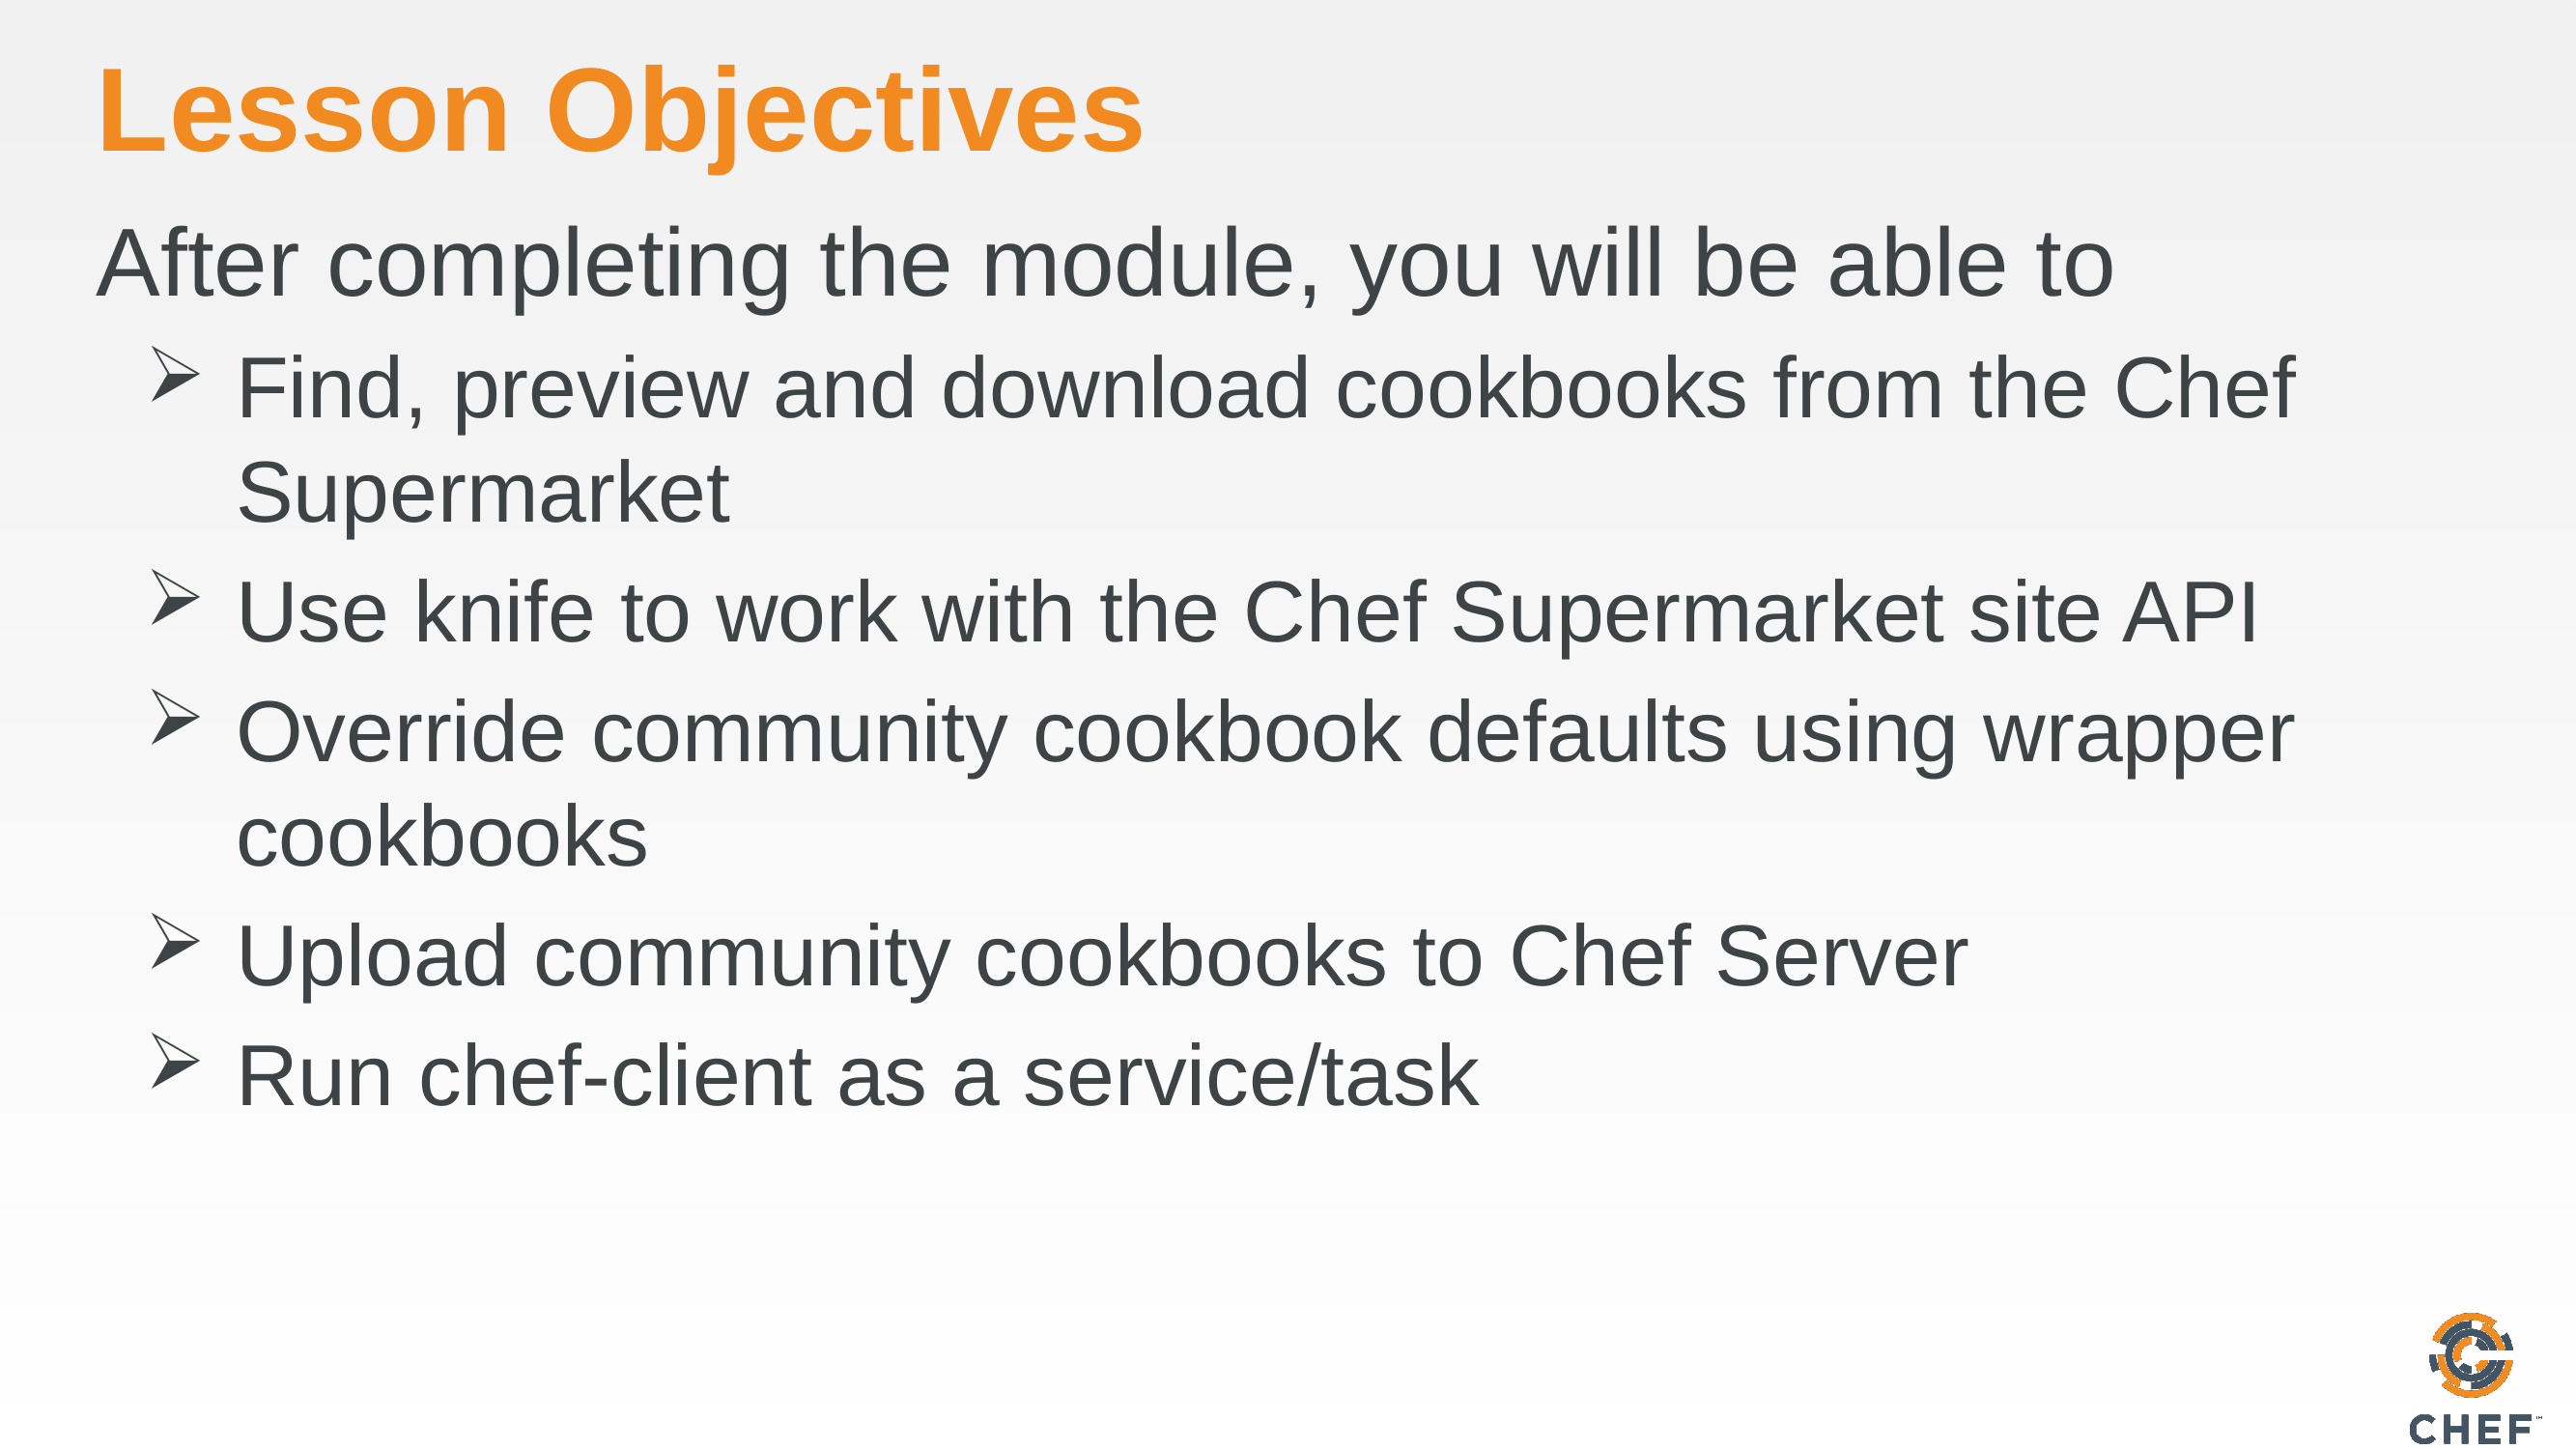

# Lesson Objectives
After completing the module, you will be able to
Find, preview and download cookbooks from the Chef Supermarket
Use knife to work with the Chef Supermarket site API
Override community cookbook defaults using wrapper cookbooks
Upload community cookbooks to Chef Server
Run chef-client as a service/task